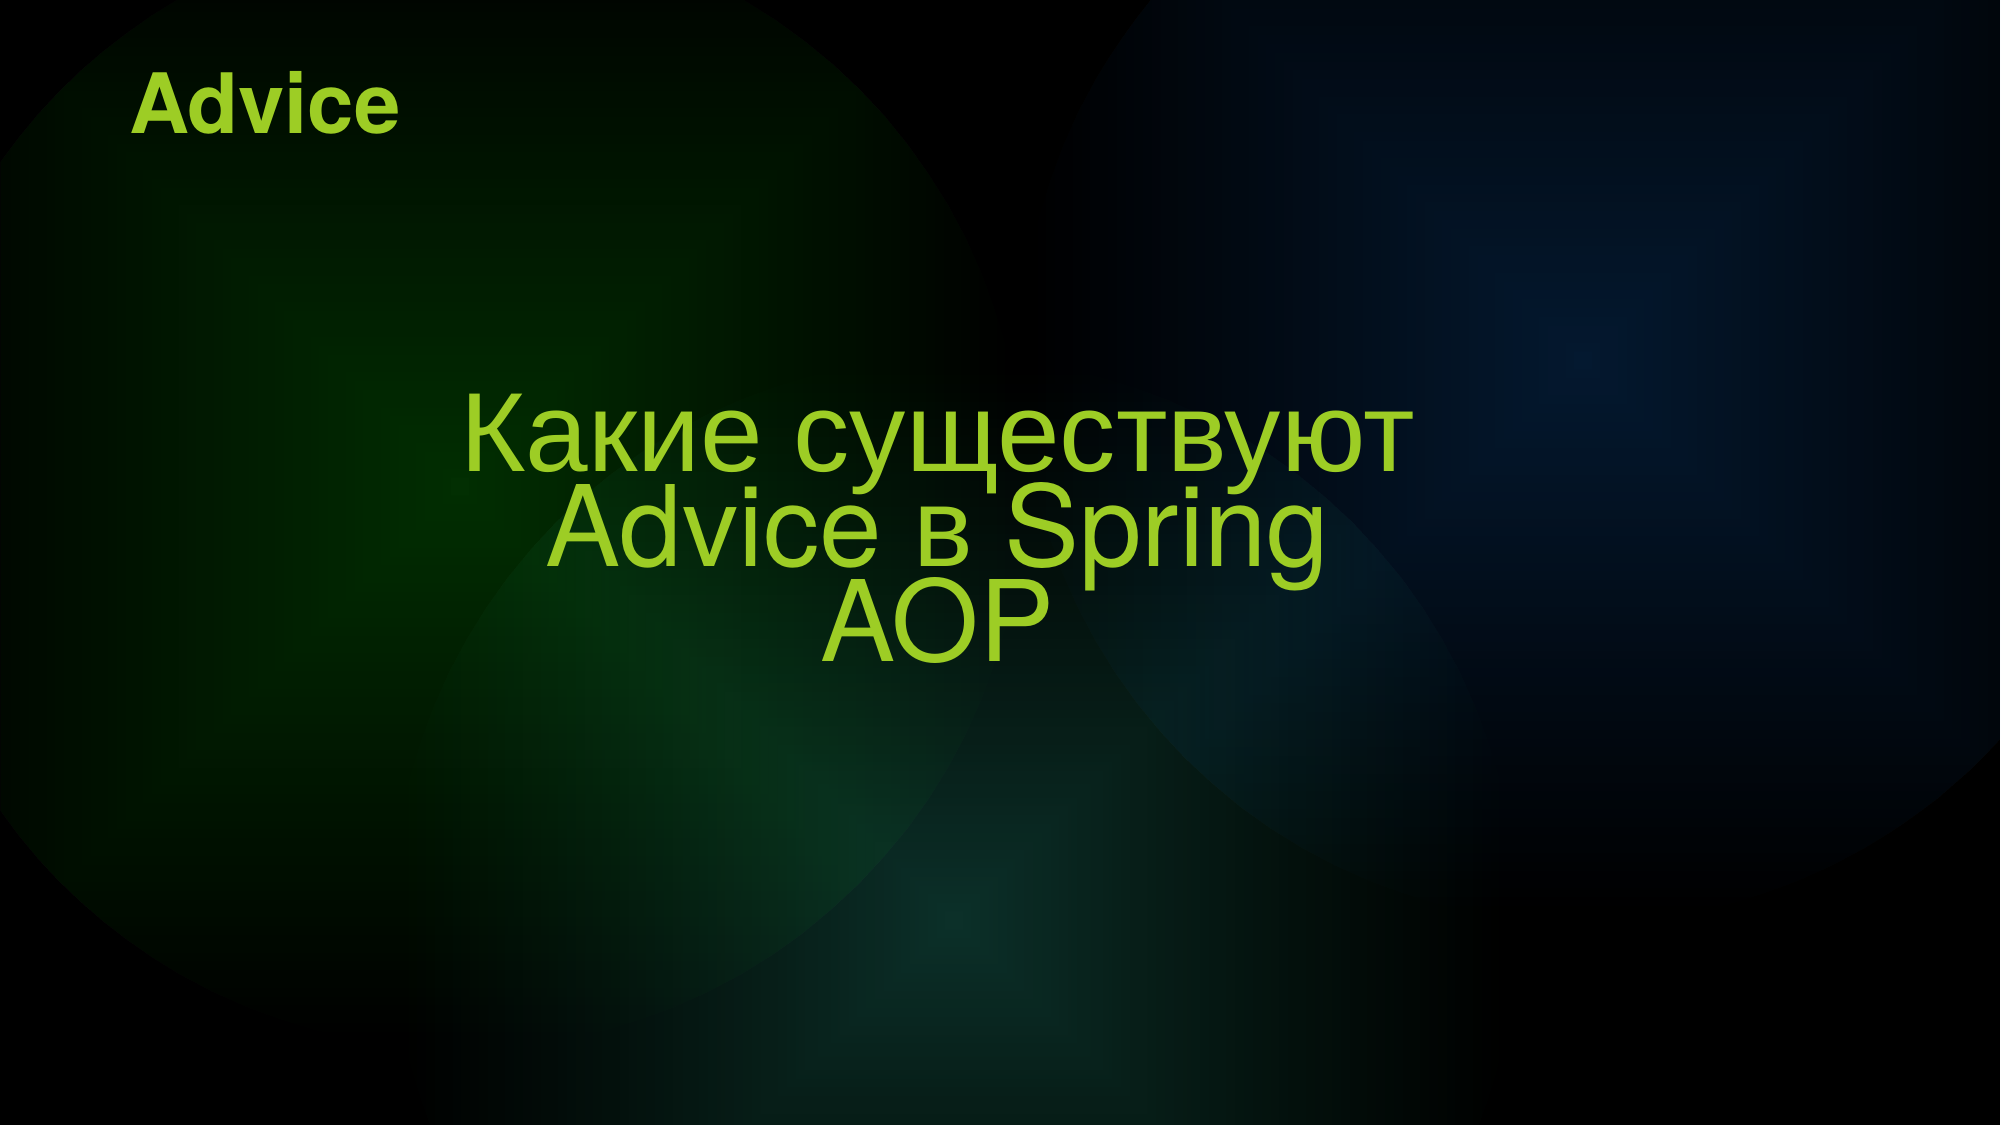

Advice
Какие существуют Advice в Spring AOP